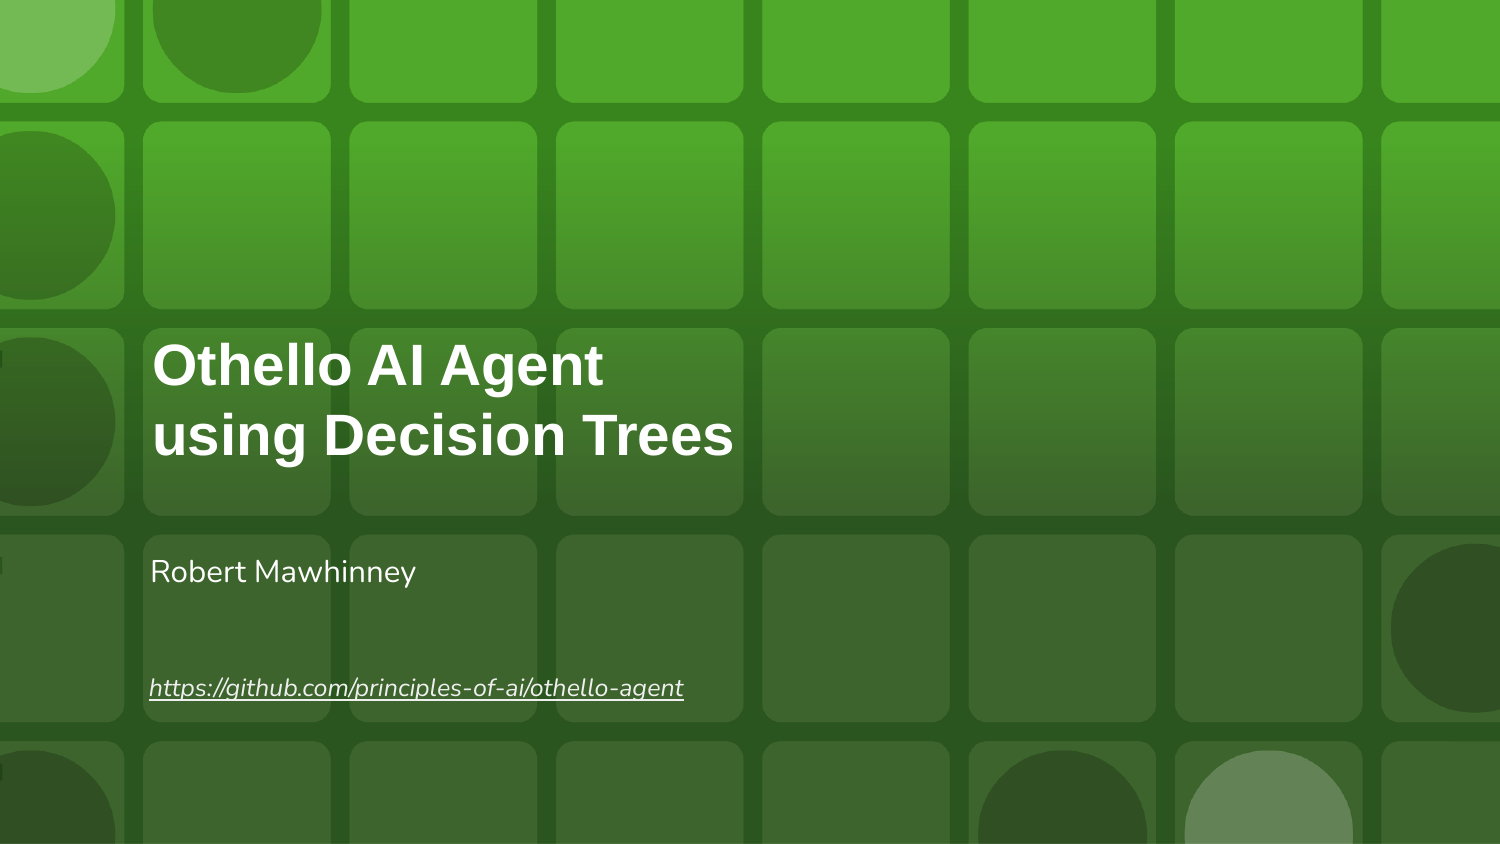

Othello AI Agent
using Decision Trees
Robert Mawhinney
https://github.com/principles-of-ai/othello-agent